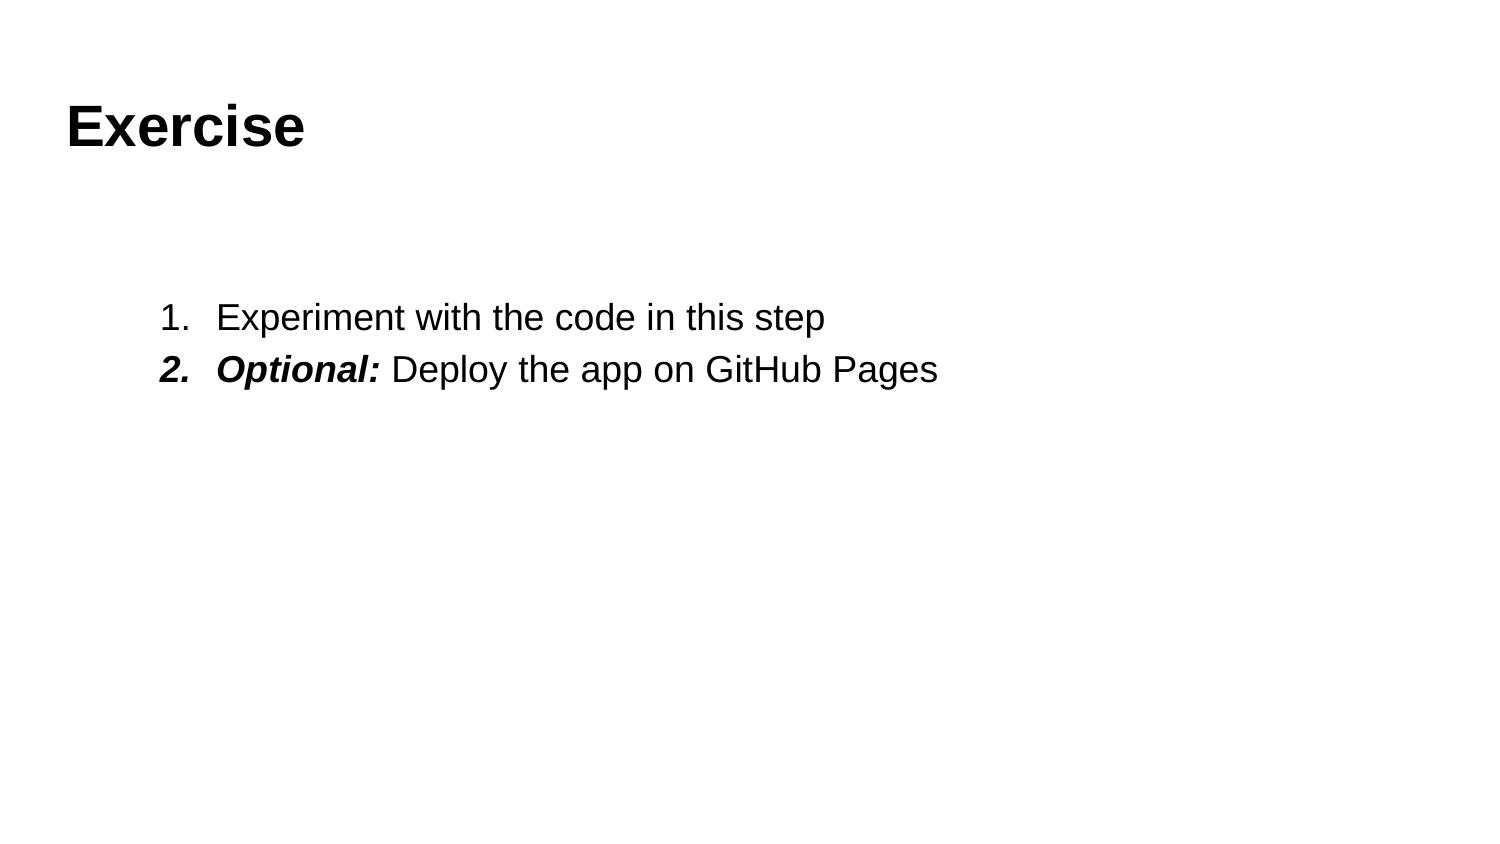

# Exercise

Experiment with the code in this step
Optional: Deploy the app on GitHub Pages